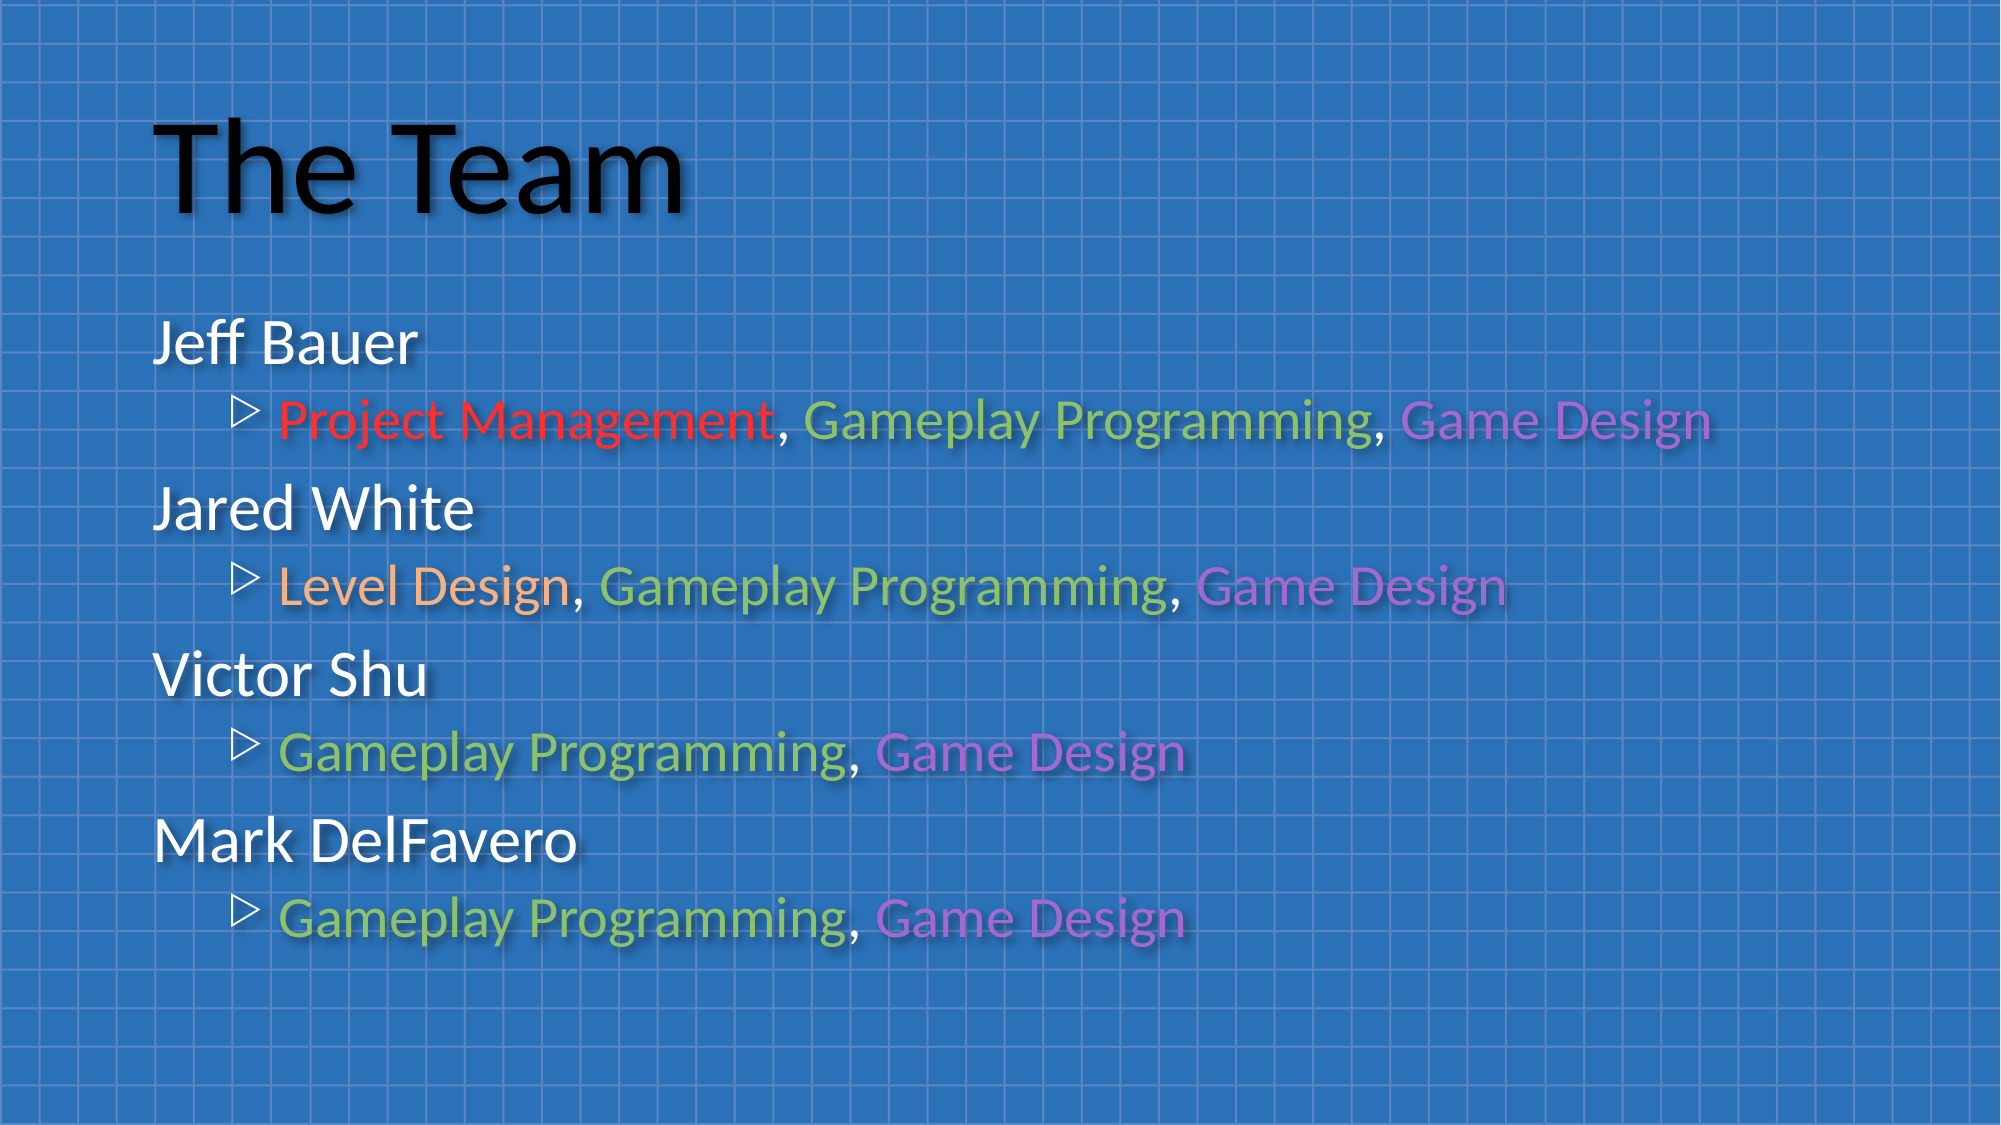

# The Team
Jeff Bauer
 Project Management, Gameplay Programming, Game Design
Jared White
 Level Design, Gameplay Programming, Game Design
Victor Shu
 Gameplay Programming, Game Design
Mark DelFavero
 Gameplay Programming, Game Design